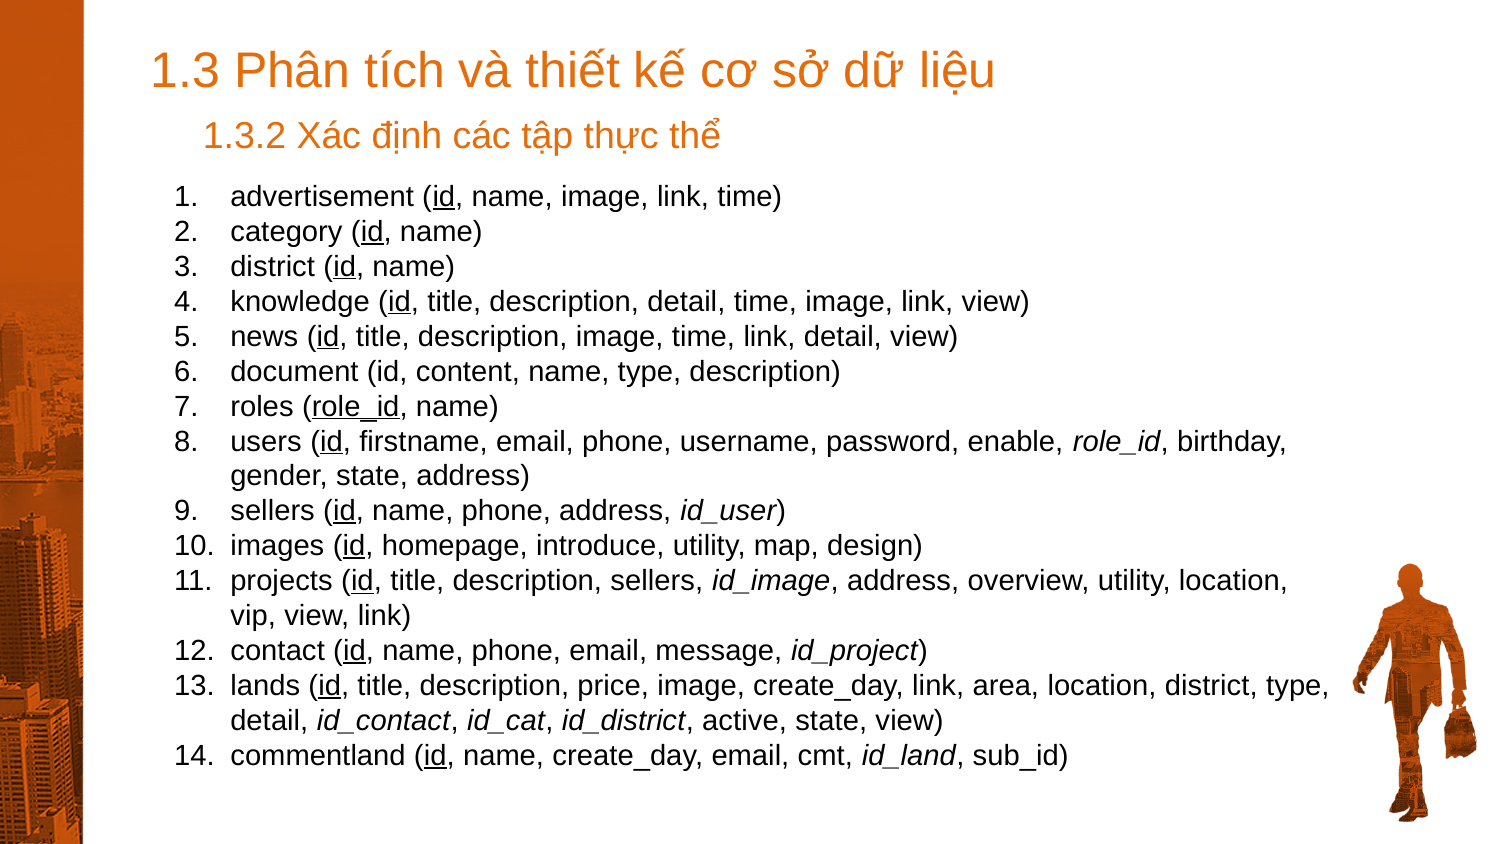

1.3 Phân tích và thiết kế cơ sở dữ liệu
1.3.2 Xác định các tập thực thể
advertisement (id, name, image, link, time)
category (id, name)
district (id, name)
knowledge (id, title, description, detail, time, image, link, view)
news (id, title, description, image, time, link, detail, view)
document (id, content, name, type, description)
roles (role_id, name)
users (id, firstname, email, phone, username, password, enable, role_id, birthday,      gender, state, address)
sellers (id, name, phone, address, id_user)
images (id, homepage, introduce, utility, map, design)
projects (id, title, description, sellers, id_image, address, overview, utility, location, vip, view, link)
contact (id, name, phone, email, message, id_project)
lands (id, title, description, price, image, create_day, link, area, location, district, type, detail, id_contact, id_cat, id_district, active, state, view)
commentland (id, name, create_day, email, cmt, id_land, sub_id)